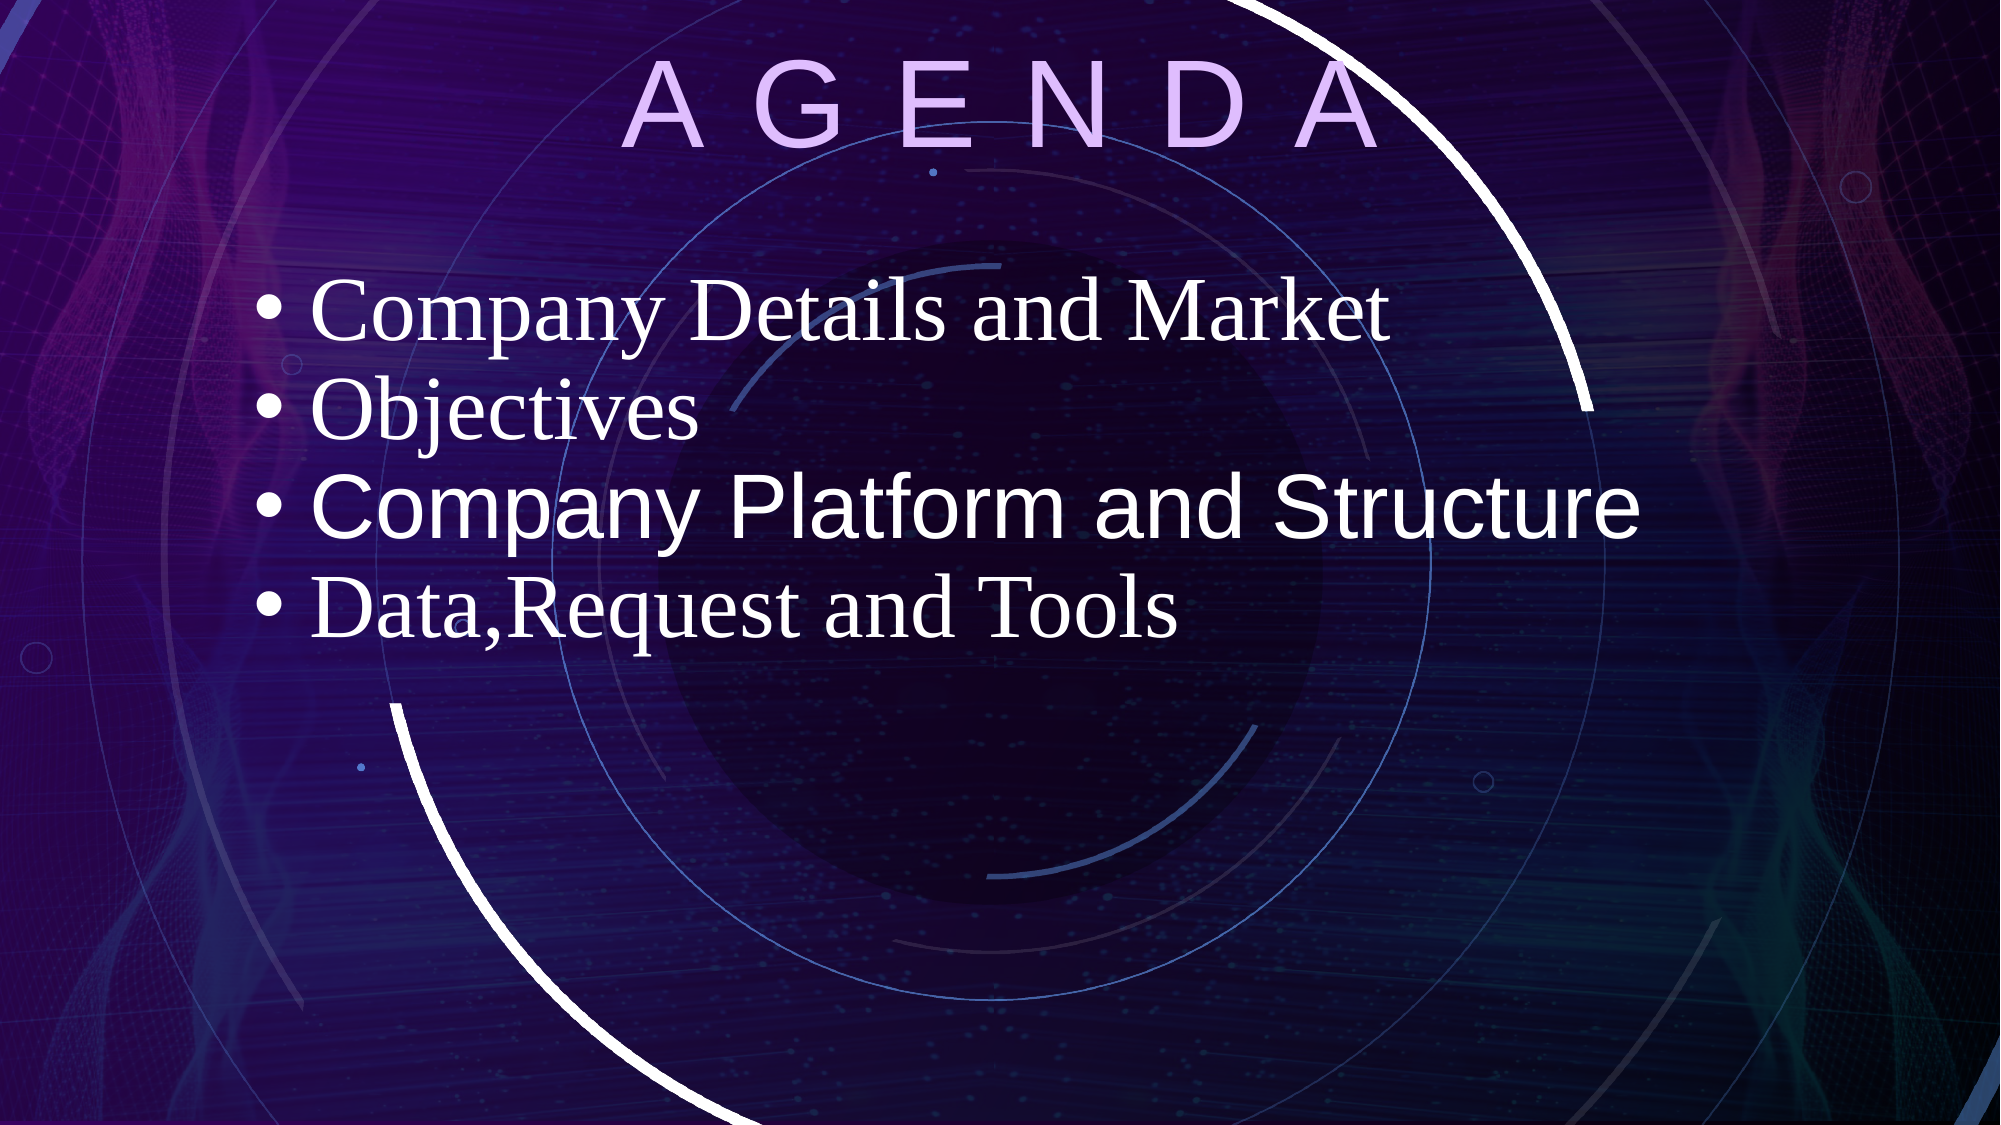

# AGENDA
Company Details and Market
Objectives
Company Platform and Structure
Data,Request and Tools